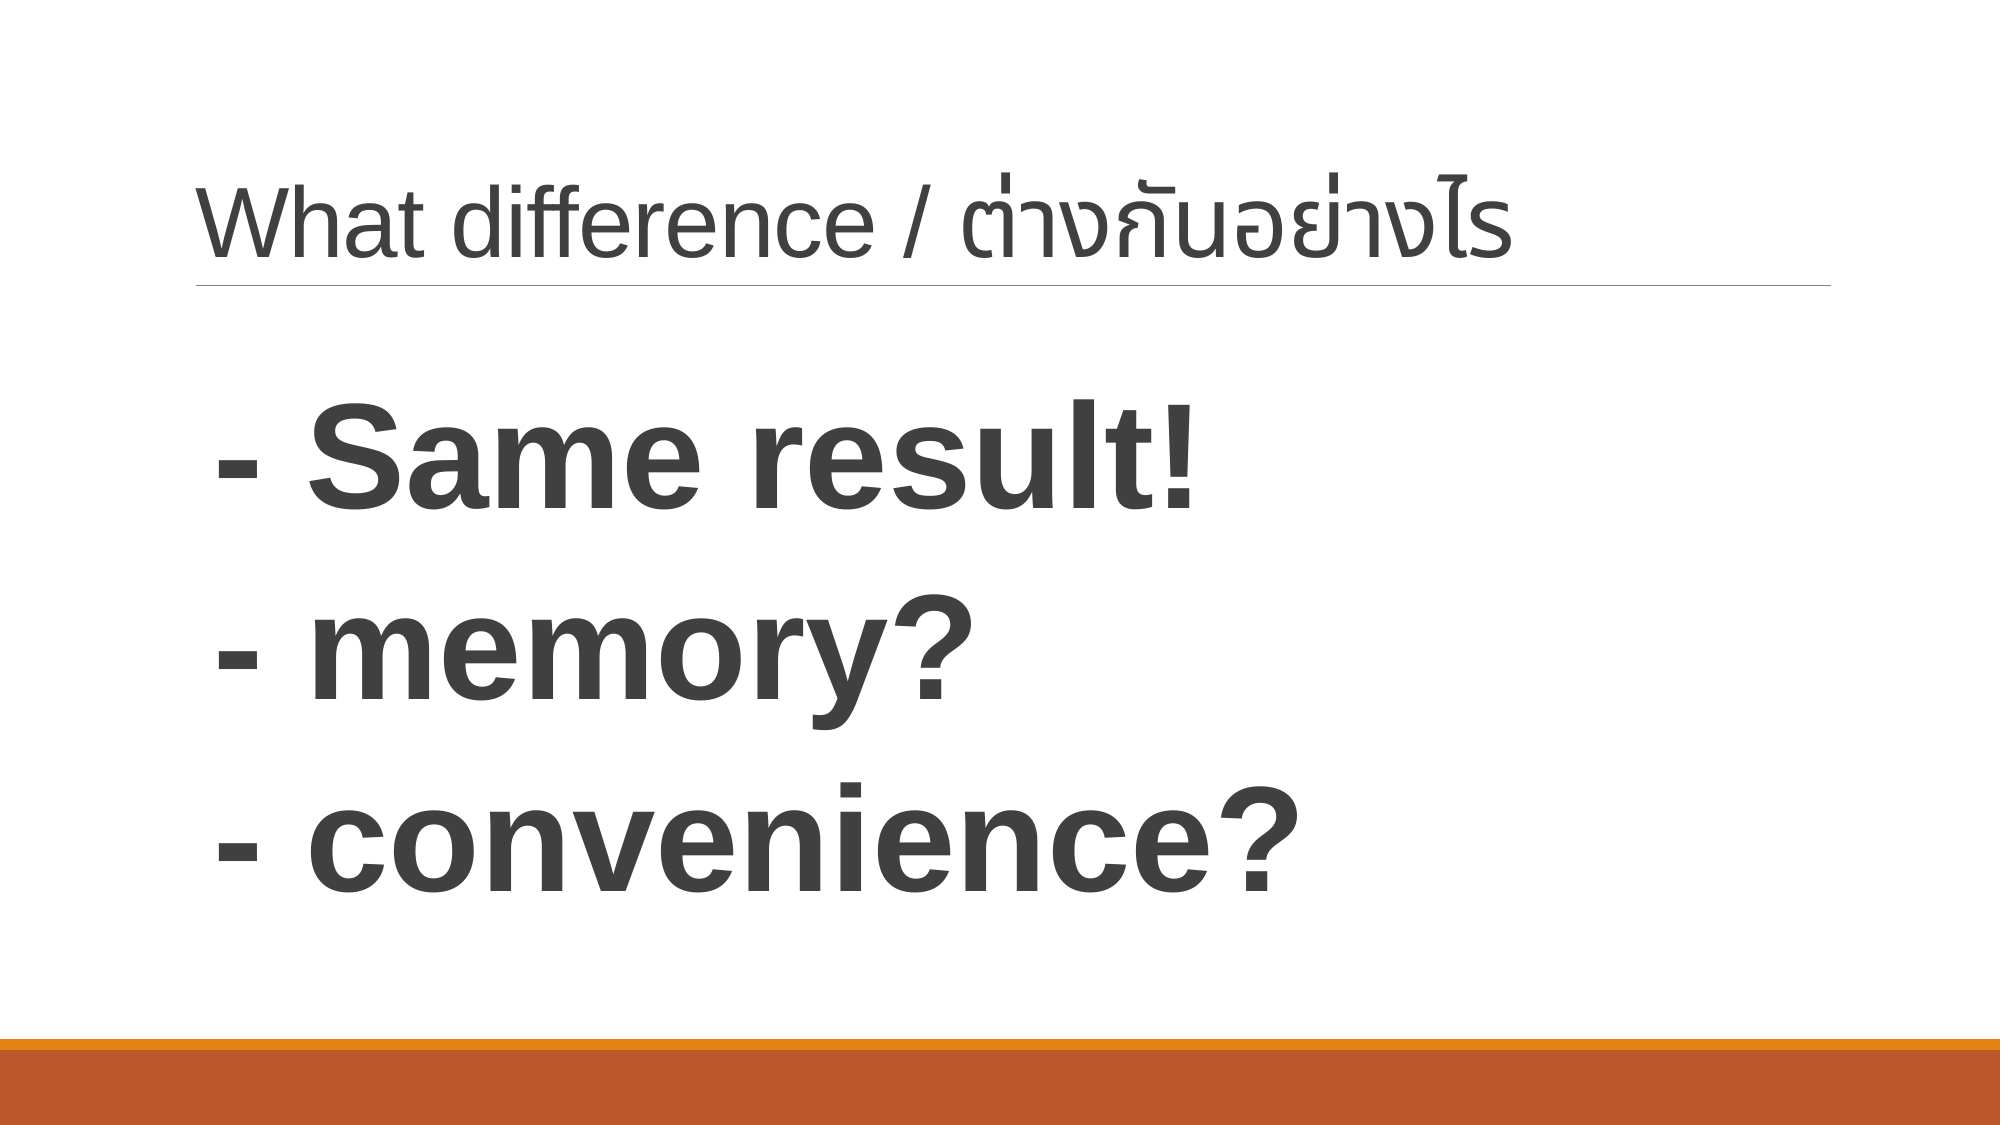

# What difference / ต่างกันอย่างไร
- Same result!
- memory?
- convenience?